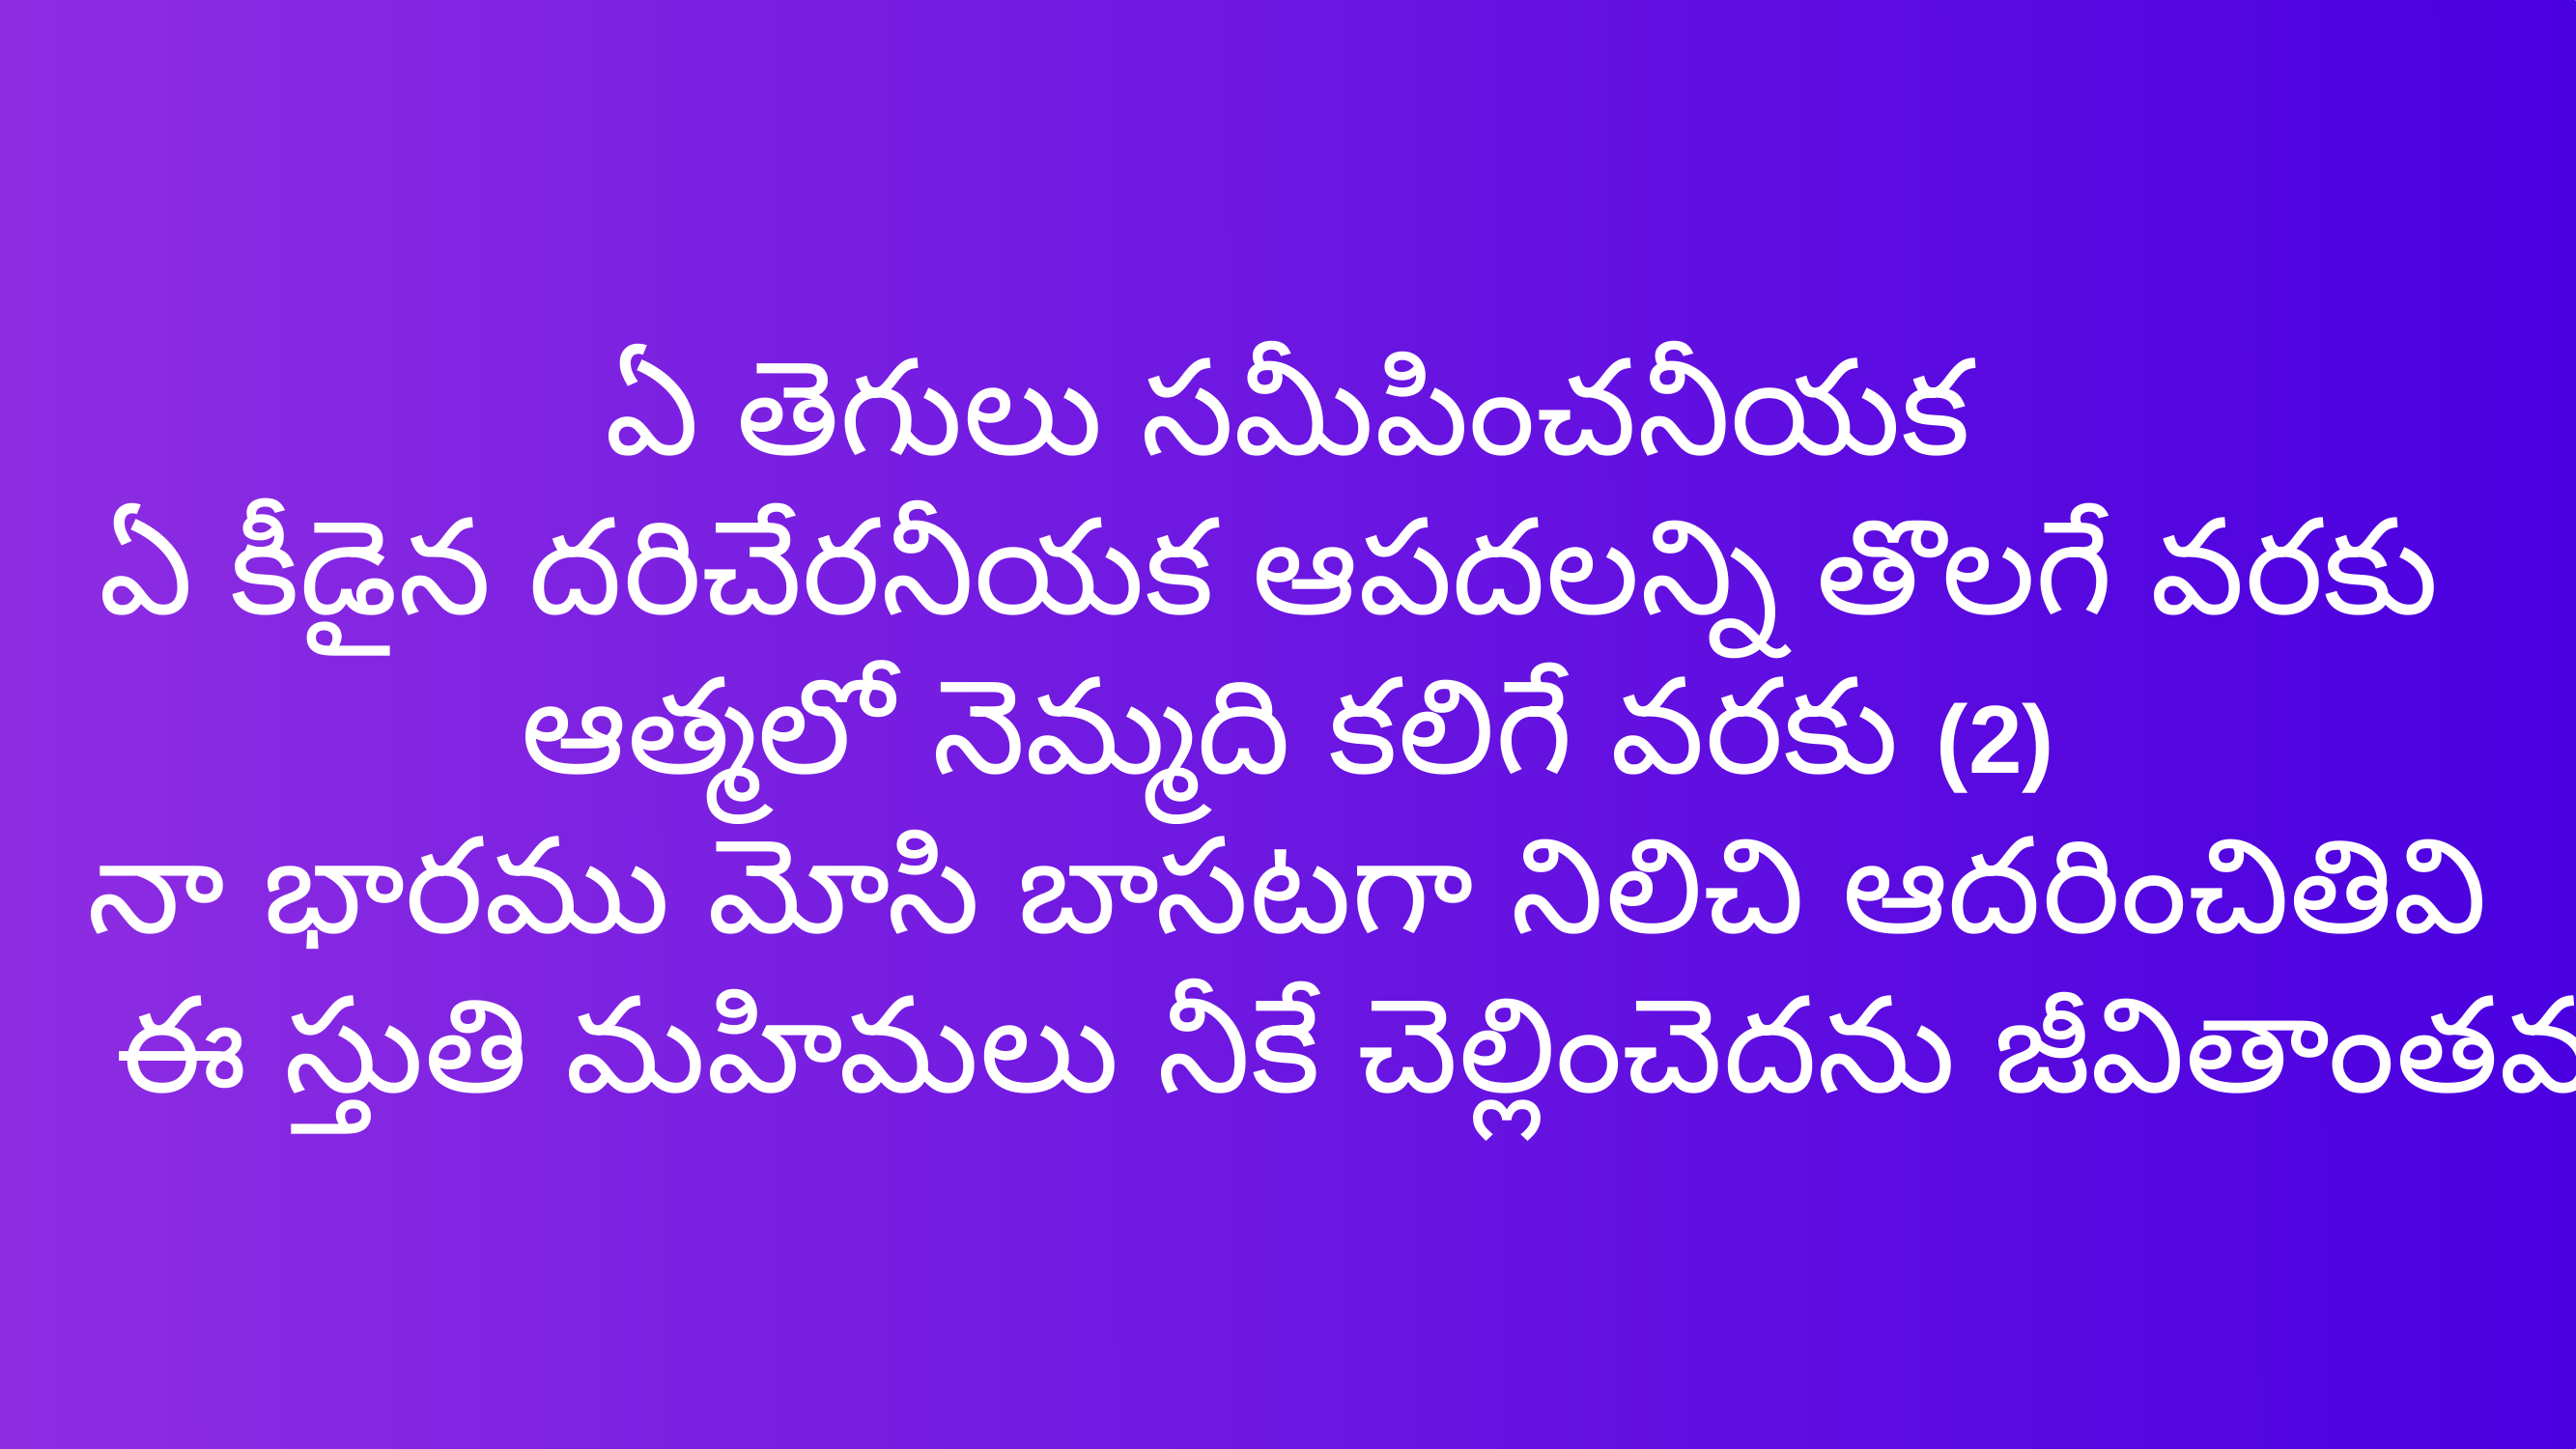

ఏ తెగులు సమీపించనీయక
ఏ కీడైన దరిచేరనీయక ఆపదలన్ని తొలగే వరకు
ఆత్మలో నెమ్మది కలిగే వరకు (2)
నా భారము మోసి బాసటగా నిలిచి ఆదరించితివి
         ఈ స్తుతి మహిమలు నీకే చెల్లించెదను జీవితాంతము